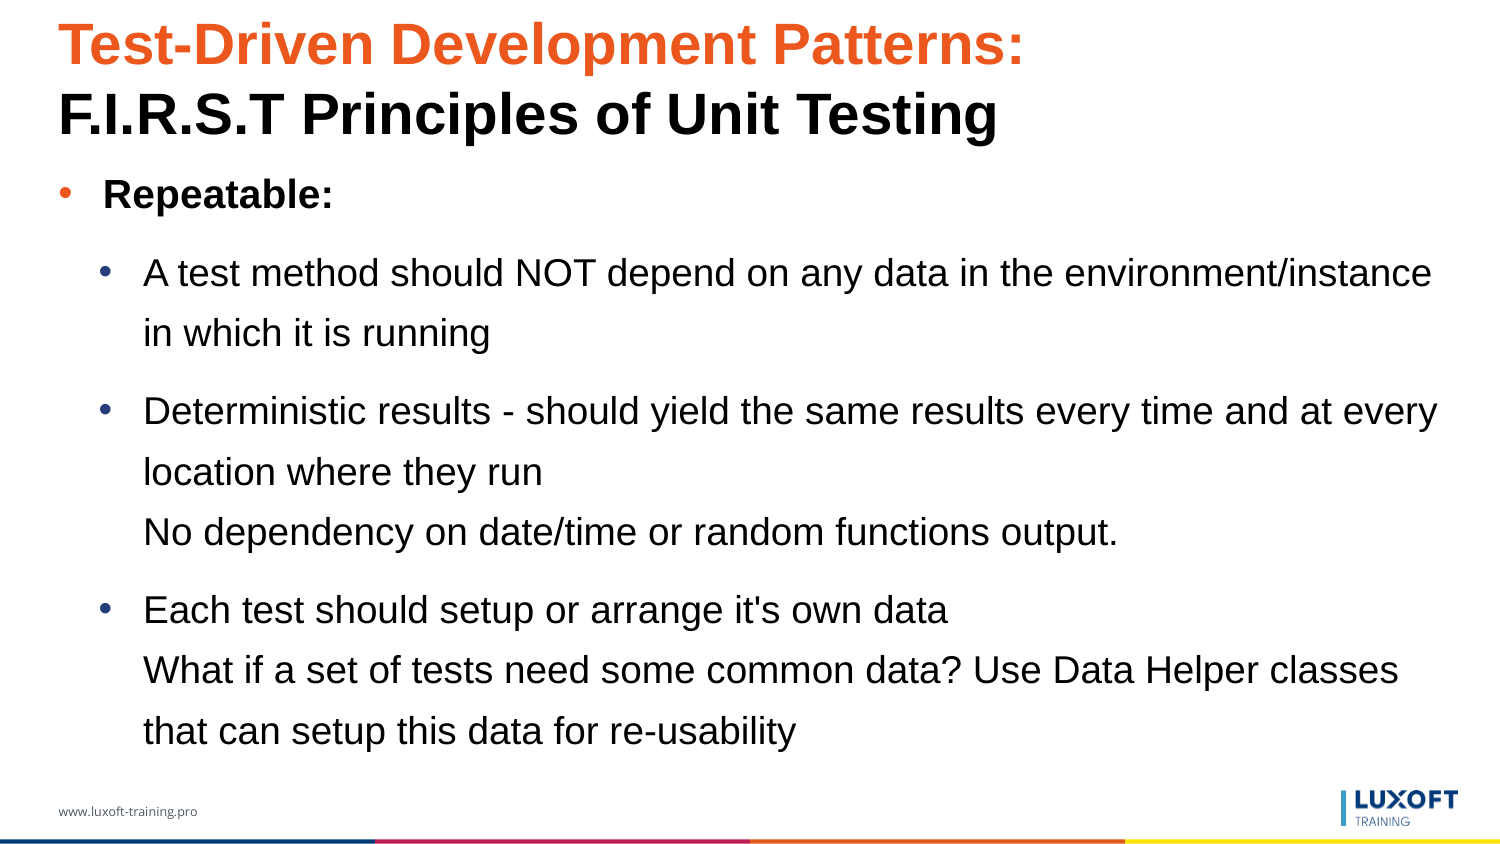

# Test-Driven Development Patterns: F.I.R.S.T Principles of Unit Testing
Repeatable:
A test method should NOT depend on any data in the environment/instance in which it is running
Deterministic results - should yield the same results every time and at every location where they run
No dependency on date/time or random functions output.
Each test should setup or arrange it's own data
What if a set of tests need some common data? Use Data Helper classes that can setup this data for re-usability